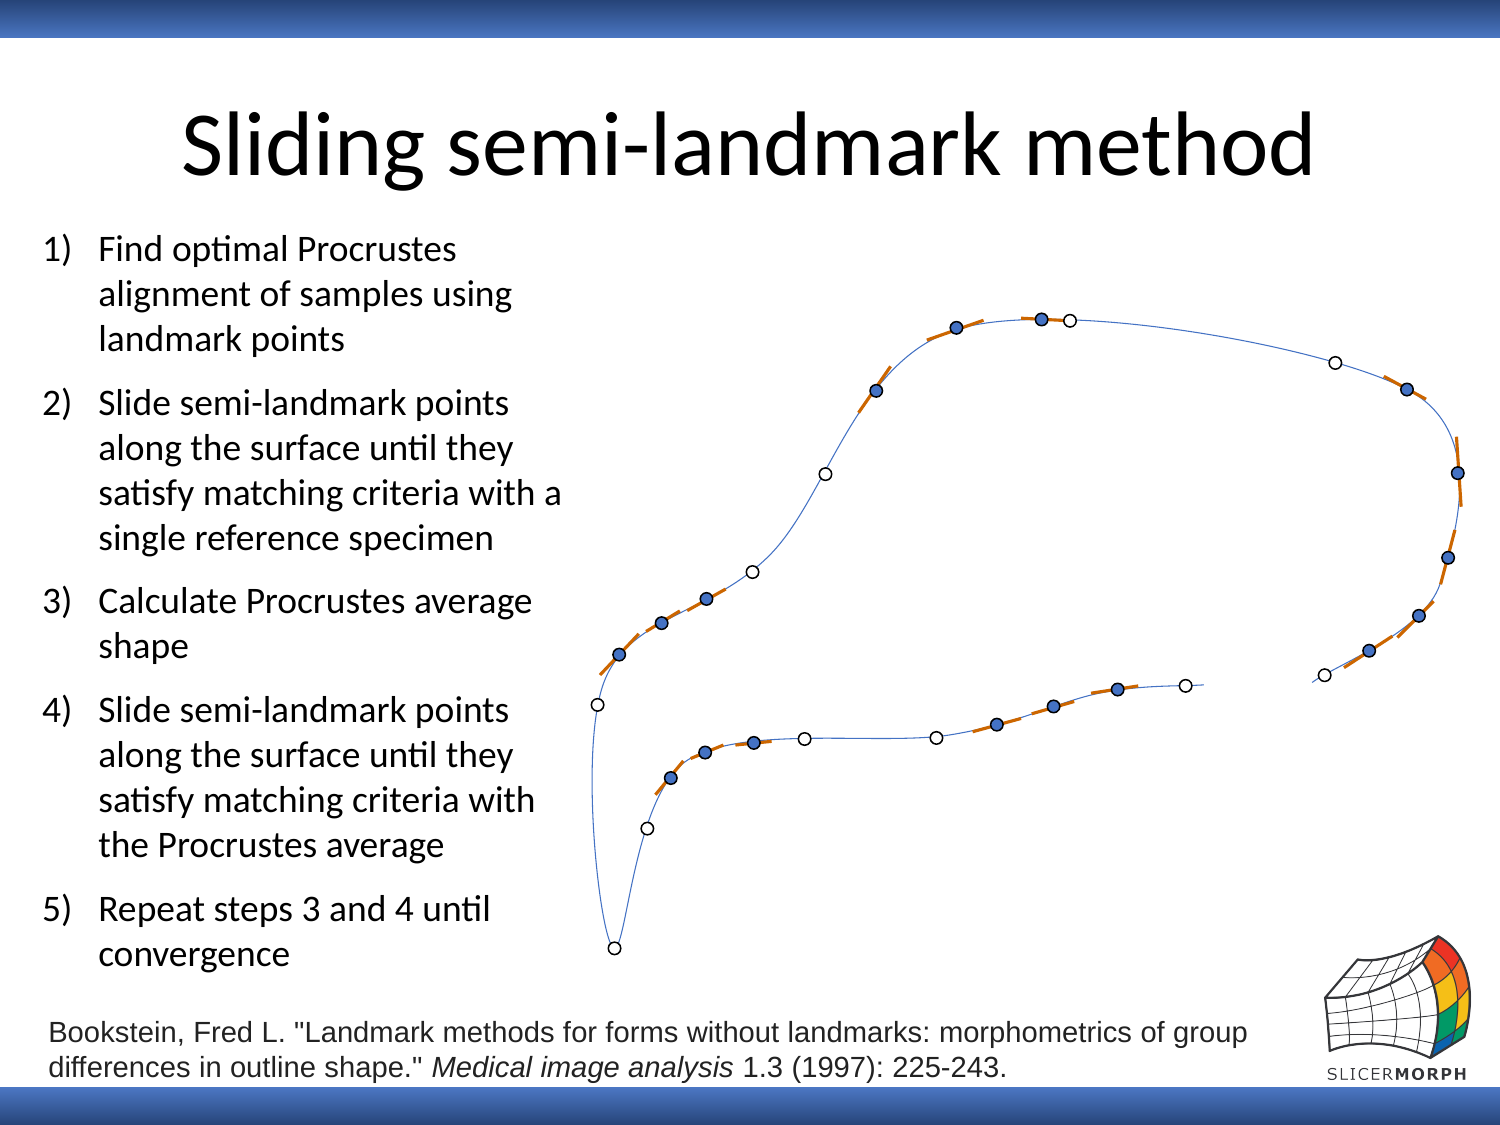

Sliding semi-landmark method
Find optimal Procrustes alignment of samples using landmark points
Slide semi-landmark points along the surface until they satisfy matching criteria with a single reference specimen
Calculate Procrustes average shape
Slide semi-landmark points along the surface until they satisfy matching criteria with the Procrustes average
Repeat steps 3 and 4 until convergence

Bookstein, Fred L. "Landmark methods for forms without landmarks: morphometrics of group differences in outline shape." Medical image analysis 1.3 (1997): 225-243.